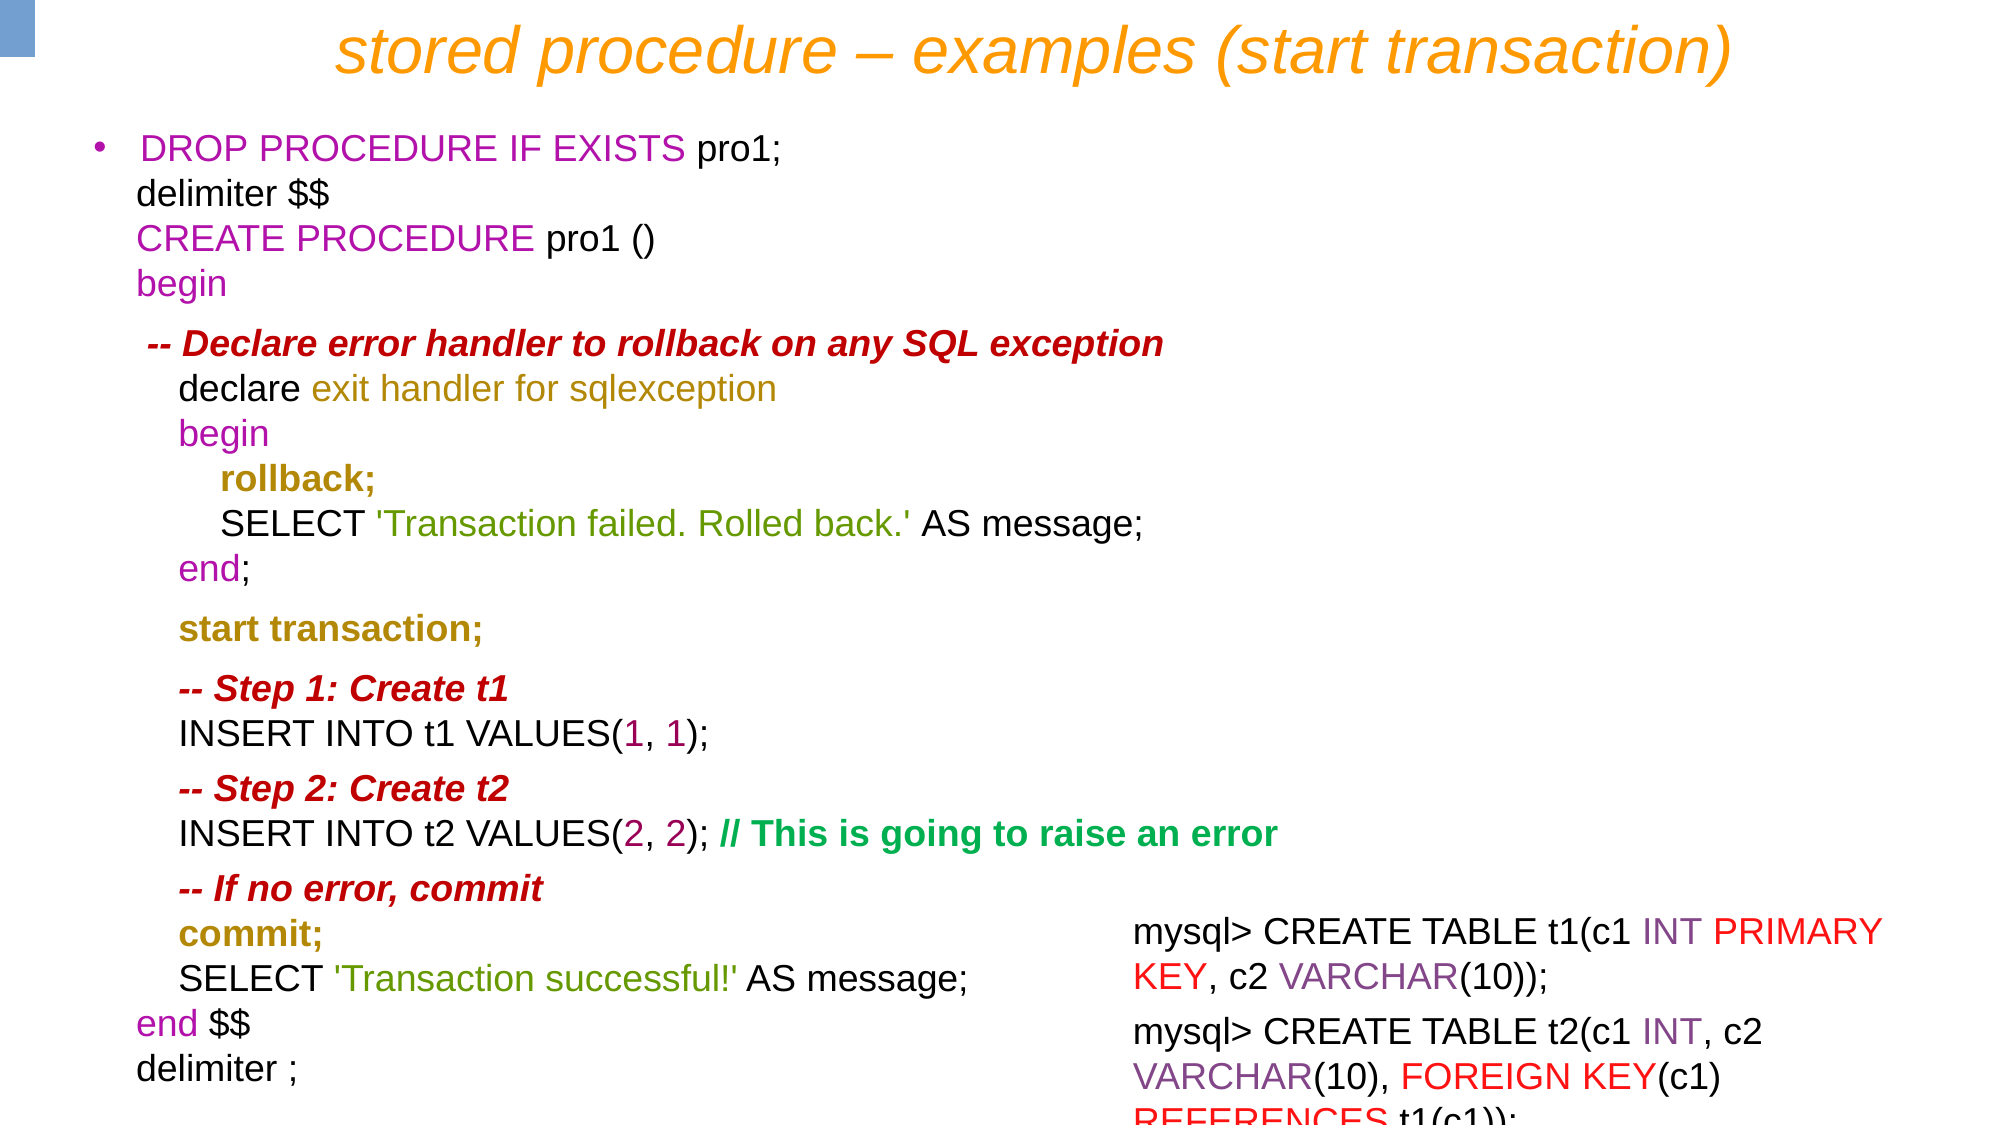

stored procedure – examples (start transaction)
DROP PROCEDURE IF EXISTS pro1;
delimiter $$
CREATE PROCEDURE pro1 ()
begin

 -- Declare error handler to rollback on any SQL exception
    declare exit handler for sqlexception
    begin
        rollback;
        SELECT 'Transaction failed. Rolled back.' AS message;
    end;

    start transaction;

    -- Step 1: Create t1
    INSERT INTO t1 VALUES(1, 1);

    -- Step 2: Create t2
    INSERT INTO t2 VALUES(2, 2); // This is going to raise an error

    -- If no error, commit
    commit;
    SELECT 'Transaction successful!' AS message;
end $$
delimiter ;
mysql> CREATE TABLE t1(c1 INT PRIMARY KEY, c2 VARCHAR(10));

mysql> CREATE TABLE t2(c1 INT, c2 VARCHAR(10), FOREIGN KEY(c1) REFERENCES t1(c1));